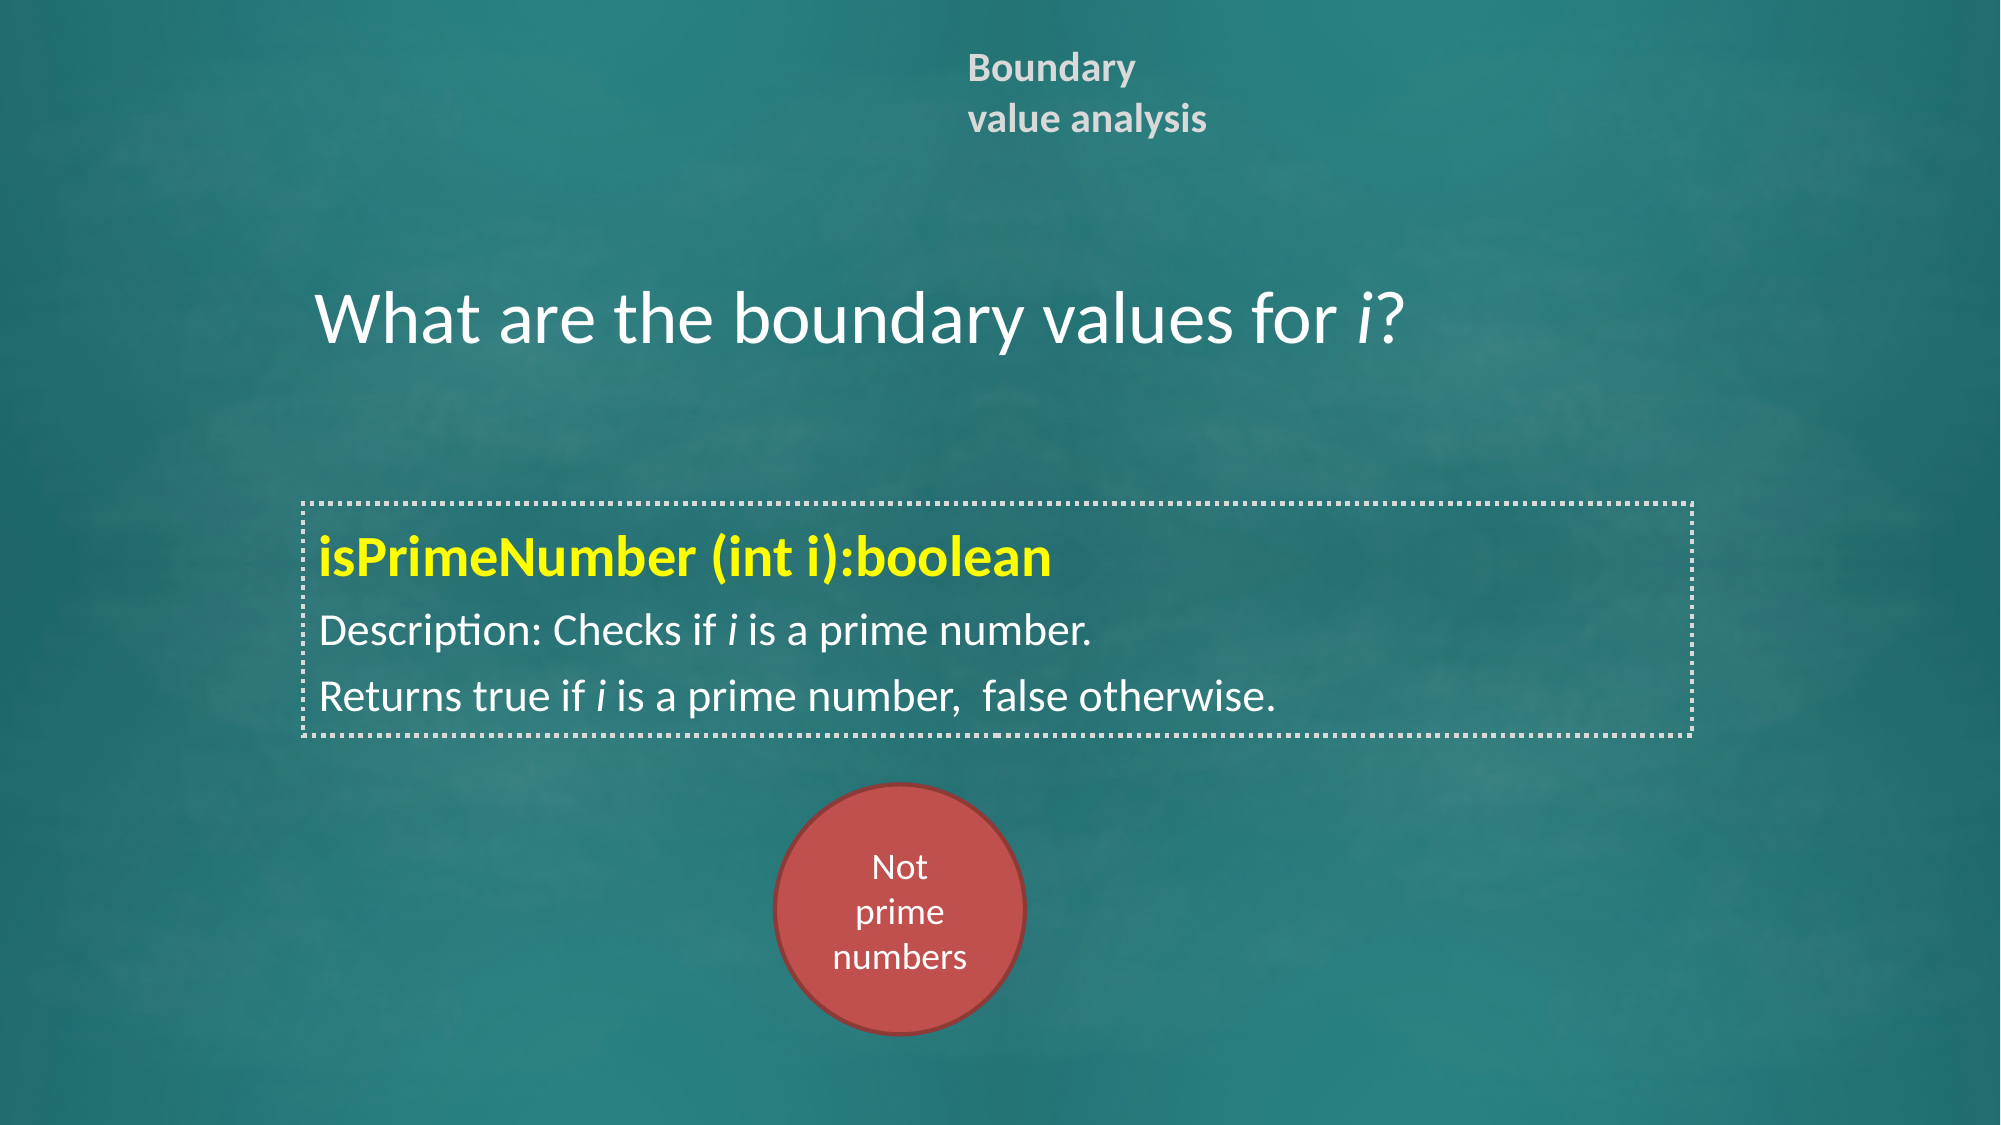

Boundary value analysis
What are the boundary values for i?

isPrimeNumber (int i):boolean
Description: Checks if i is a prime number.
Returns true if i is a prime number,  false otherwise.
Prime numbers
Not prime numbers